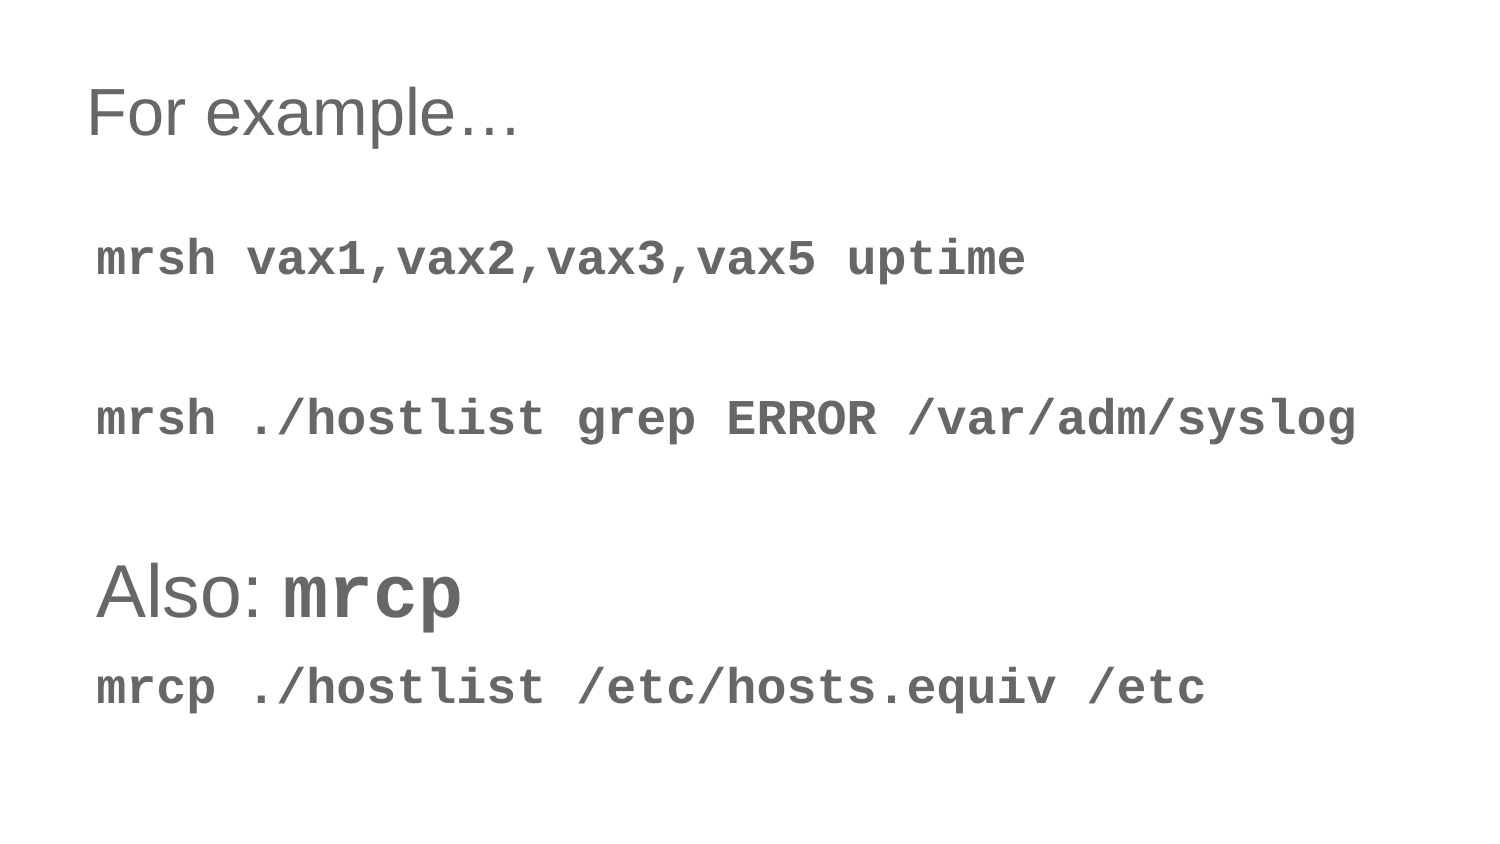

# For example…
mrsh vax1,vax2,vax3,vax5 uptime

mrsh ./hostlist grep ERROR /var/adm/syslog

Also: mrcp
mrcp ./hostlist /etc/hosts.equiv /etc